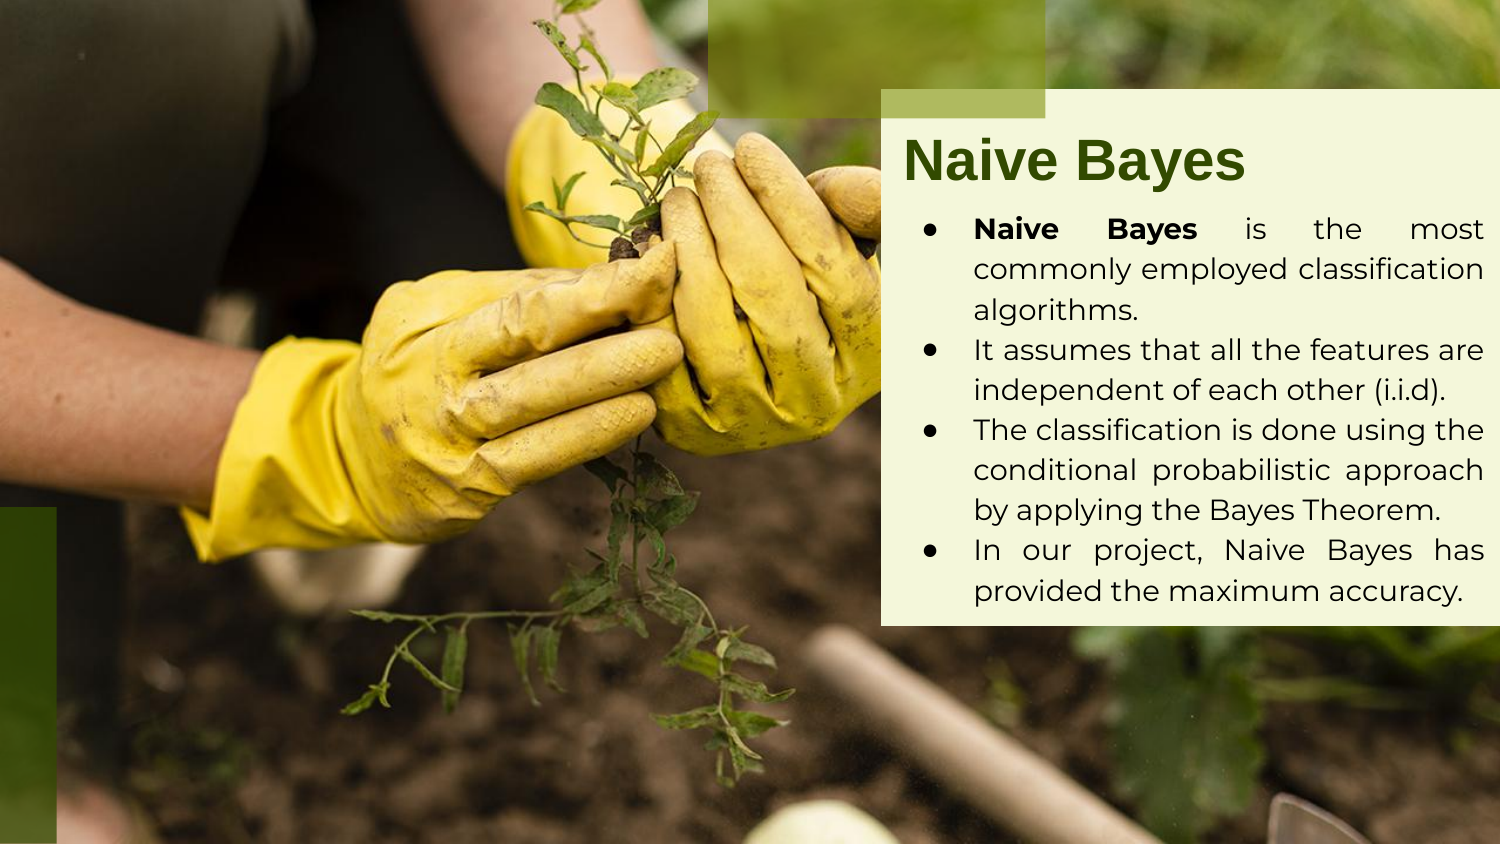

# Naive Bayes
Naive Bayes is the most commonly employed classification algorithms.
It assumes that all the features are independent of each other (i.i.d).
The classification is done using the conditional probabilistic approach by applying the Bayes Theorem.
In our project, Naive Bayes has provided the maximum accuracy.